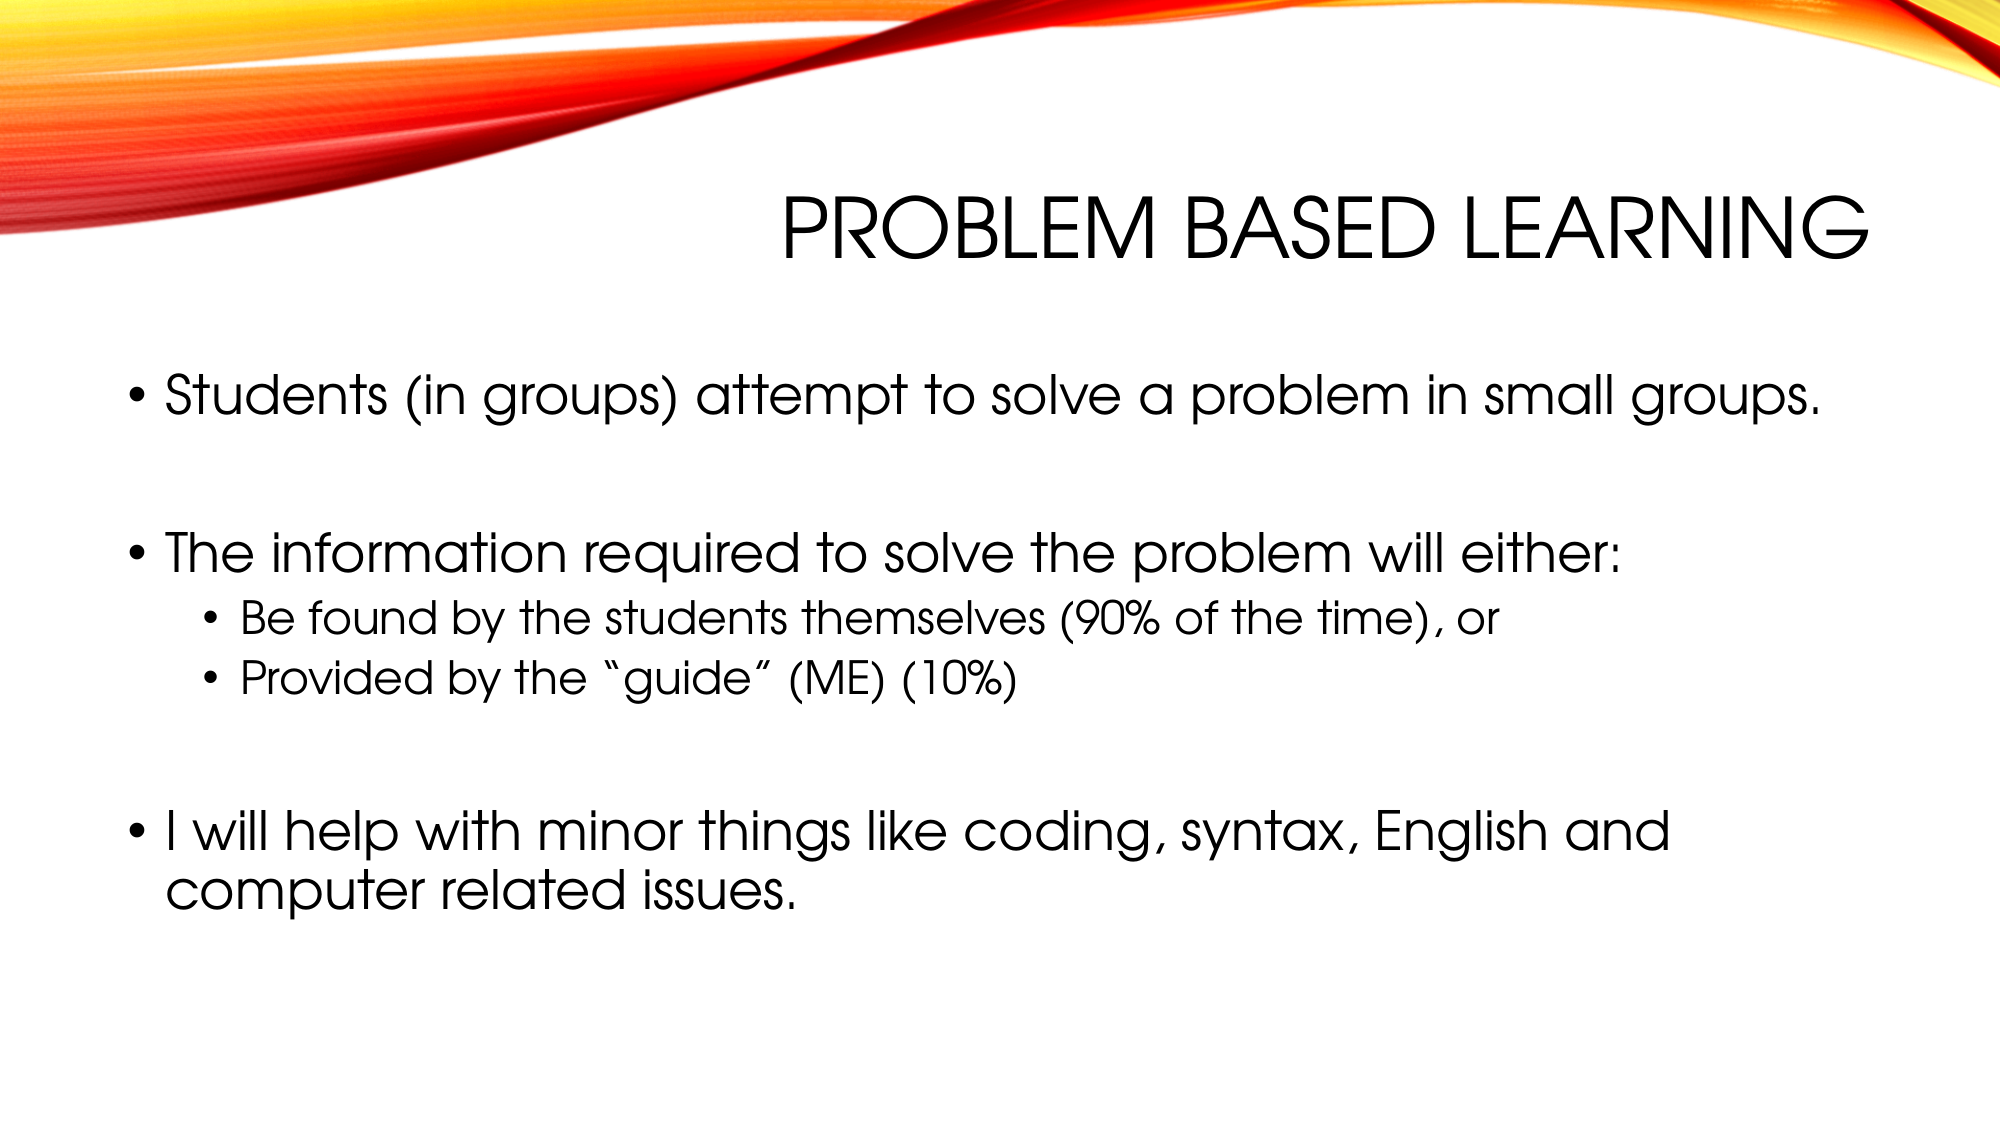

# Problem Based Learning
Students (in groups) attempt to solve a problem in small groups.

The information required to solve the problem will either:
Be found by the students themselves (90% of the time), or
Provided by the “guide” (ME) (10%)

I will help with minor things like coding, syntax, English and computer related issues.